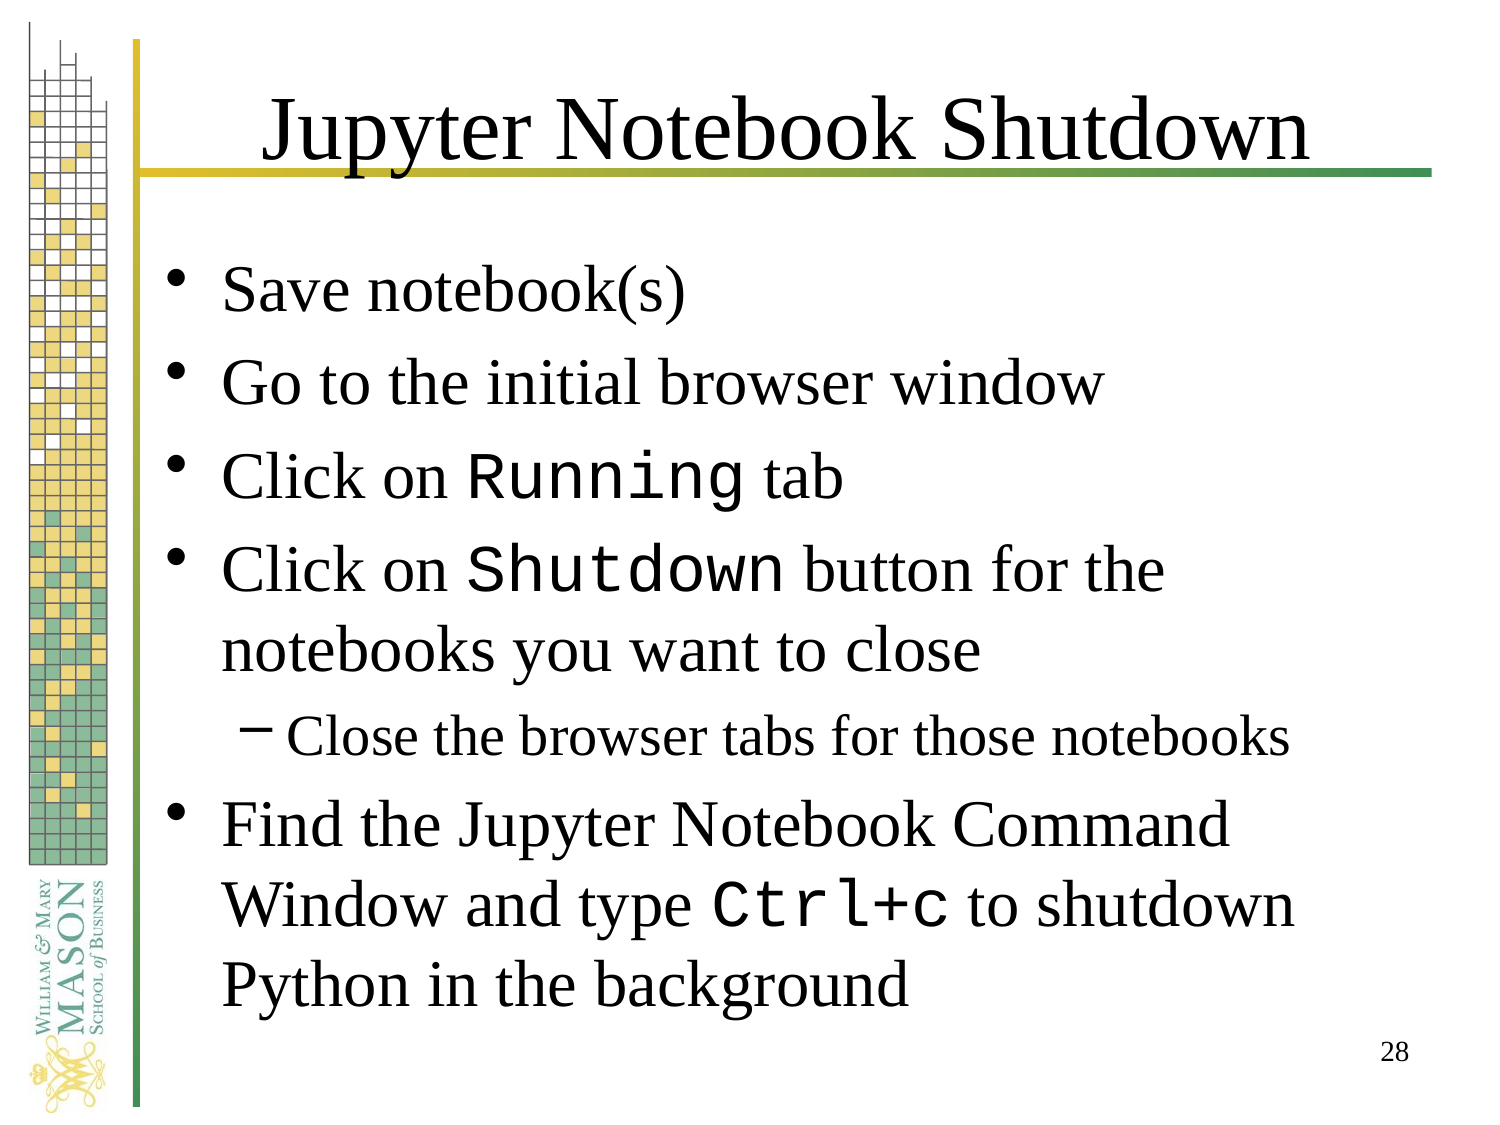

# Jupyter Notebook Shutdown
Save notebook(s)
Go to the initial browser window
Click on Running tab
Click on Shutdown button for the notebooks you want to close
Close the browser tabs for those notebooks
Find the Jupyter Notebook Command Window and type Ctrl+c to shutdown Python in the background

28